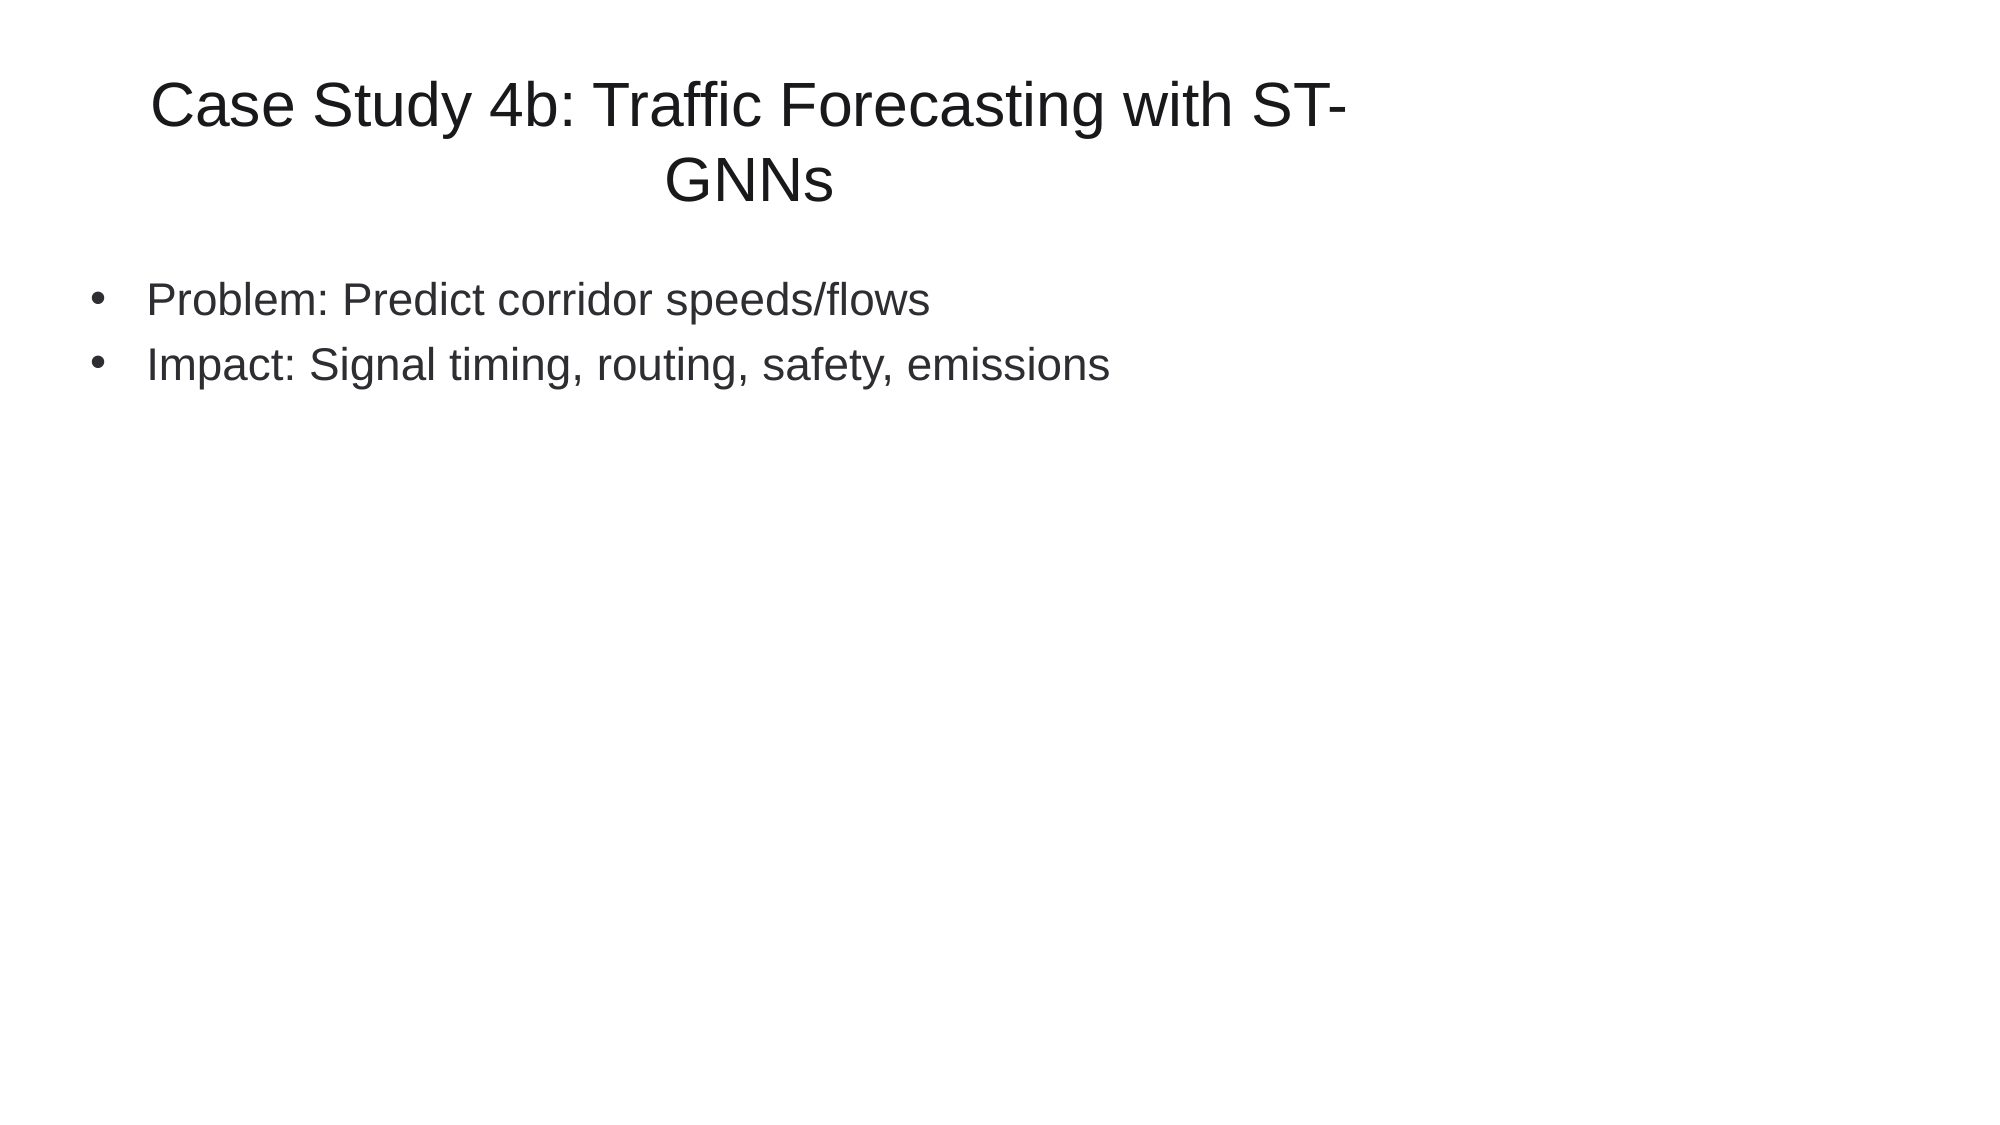

# Case Study 4b: Traffic Forecasting with ST-GNNs
Problem: Predict corridor speeds/flows
Impact: Signal timing, routing, safety, emissions